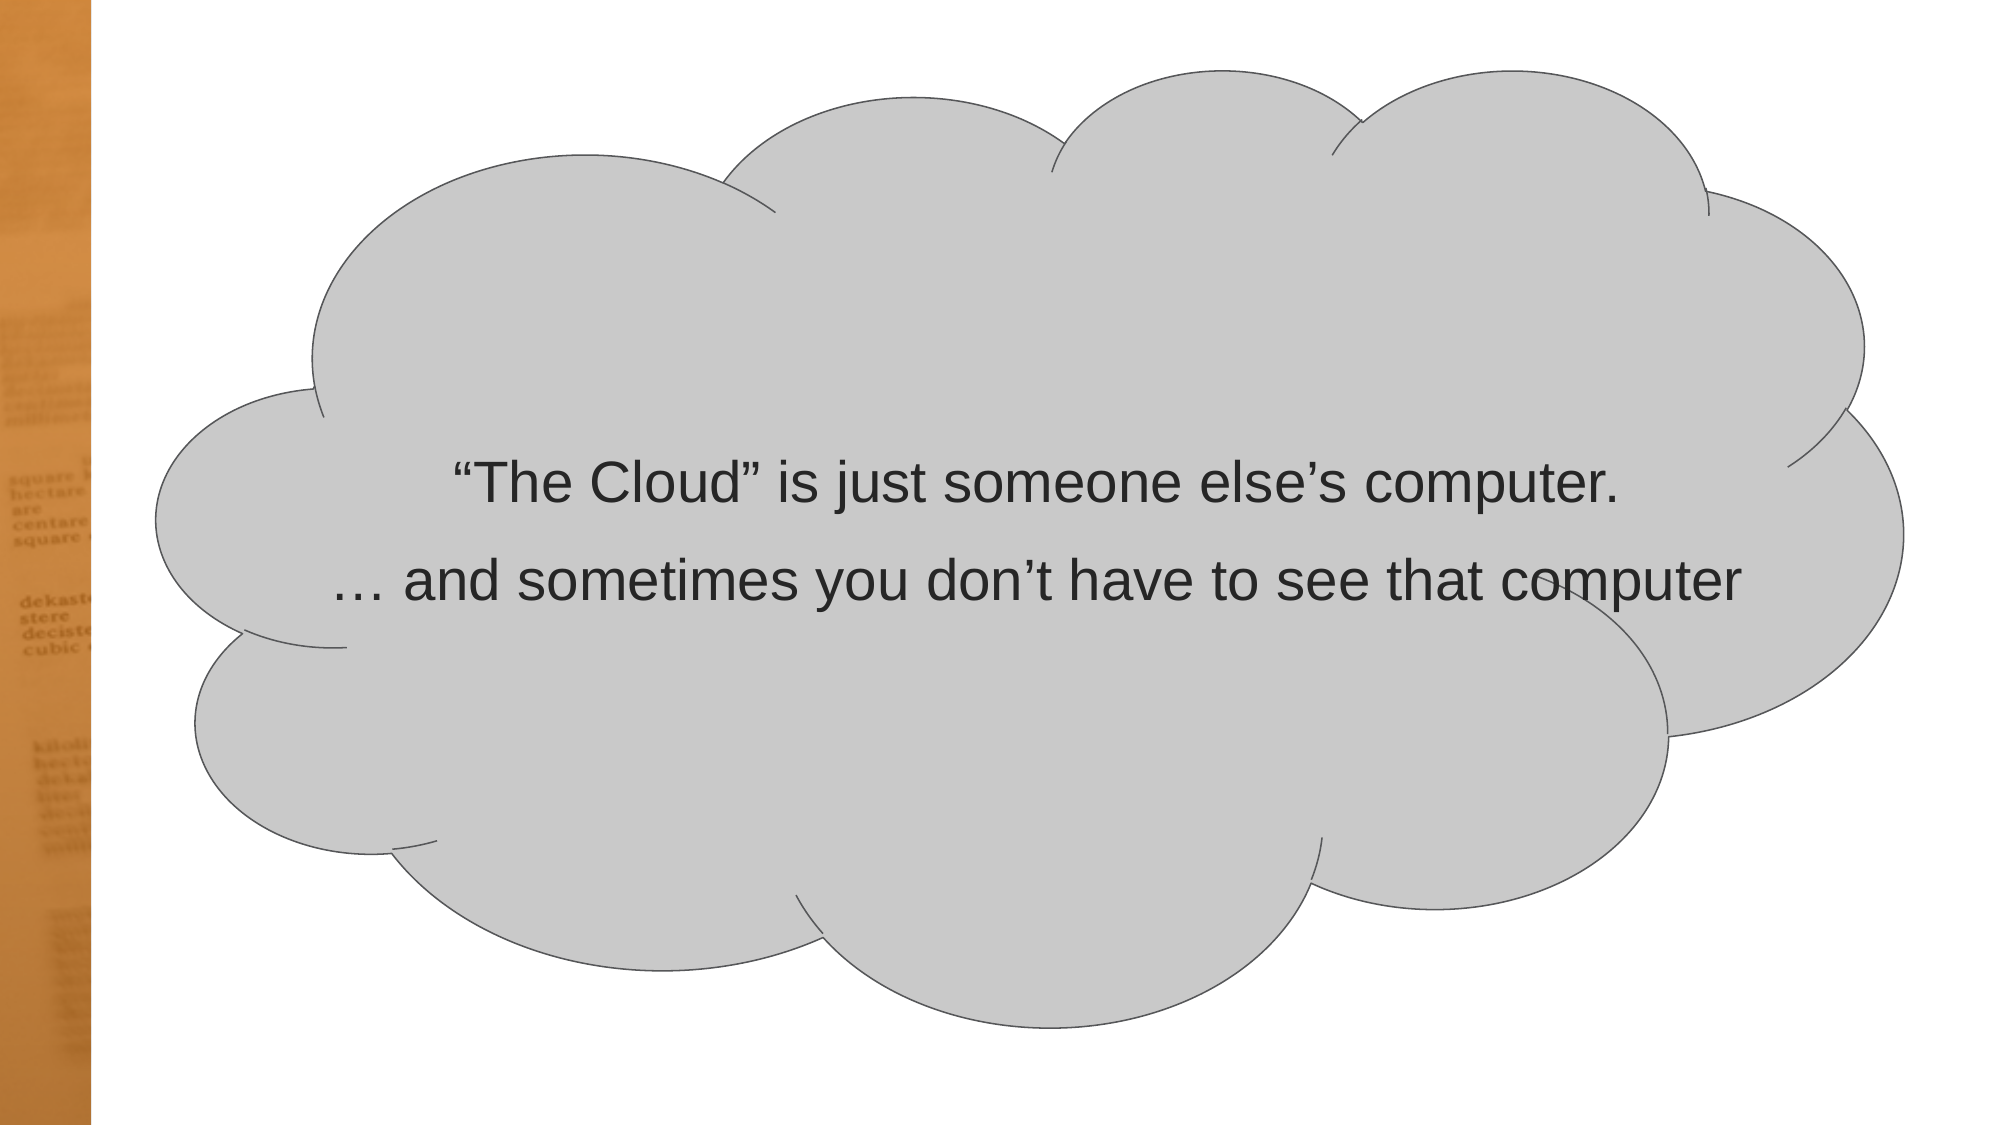

“The Cloud” is just someone else’s computer.
… and sometimes you don’t have to see that computer